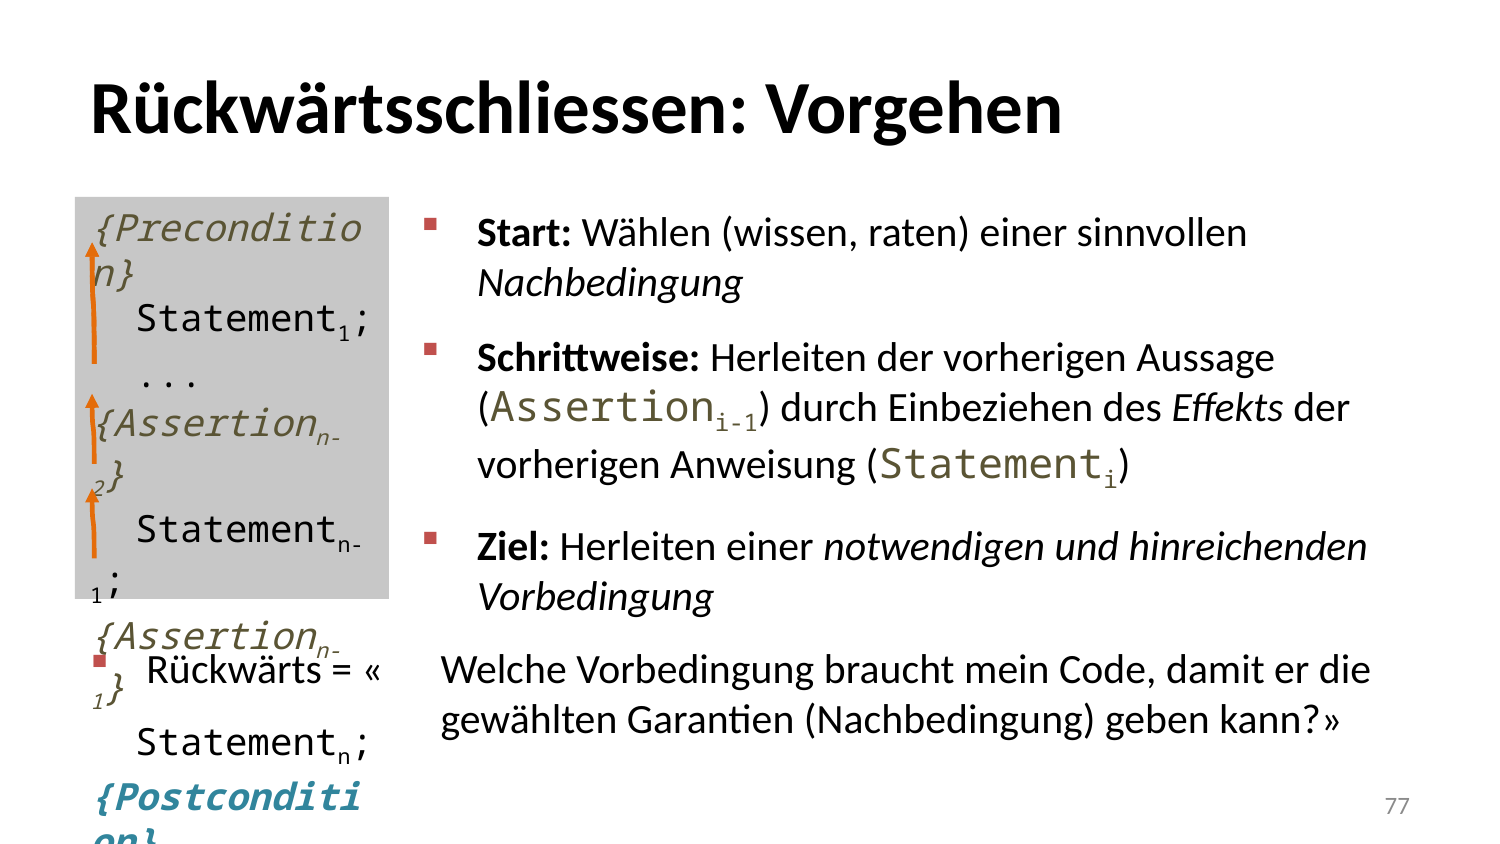

# Rückwärtsschliessen: Vorgehen
{Precondition}
  Statement1;
  ...
{Assertionn-2}
  Statementn-1;
{Assertionn-1}
  Statementn;
{Postcondition}
Start: Wählen (wissen, raten) einer sinnvollen
Nachbedingung
Schrittweise: Herleiten der vorherigen Aussage (Assertioni-1) durch Einbeziehen des Effekts der vorherigen Anweisung (Statementi)
Ziel: Herleiten einer notwendigen und hinreichenden Vorbedingung

Rückwärts = «	Welche Vorbedingung braucht mein Code, damit er die
	gewählten Garantien (Nachbedingung) geben kann?»
77